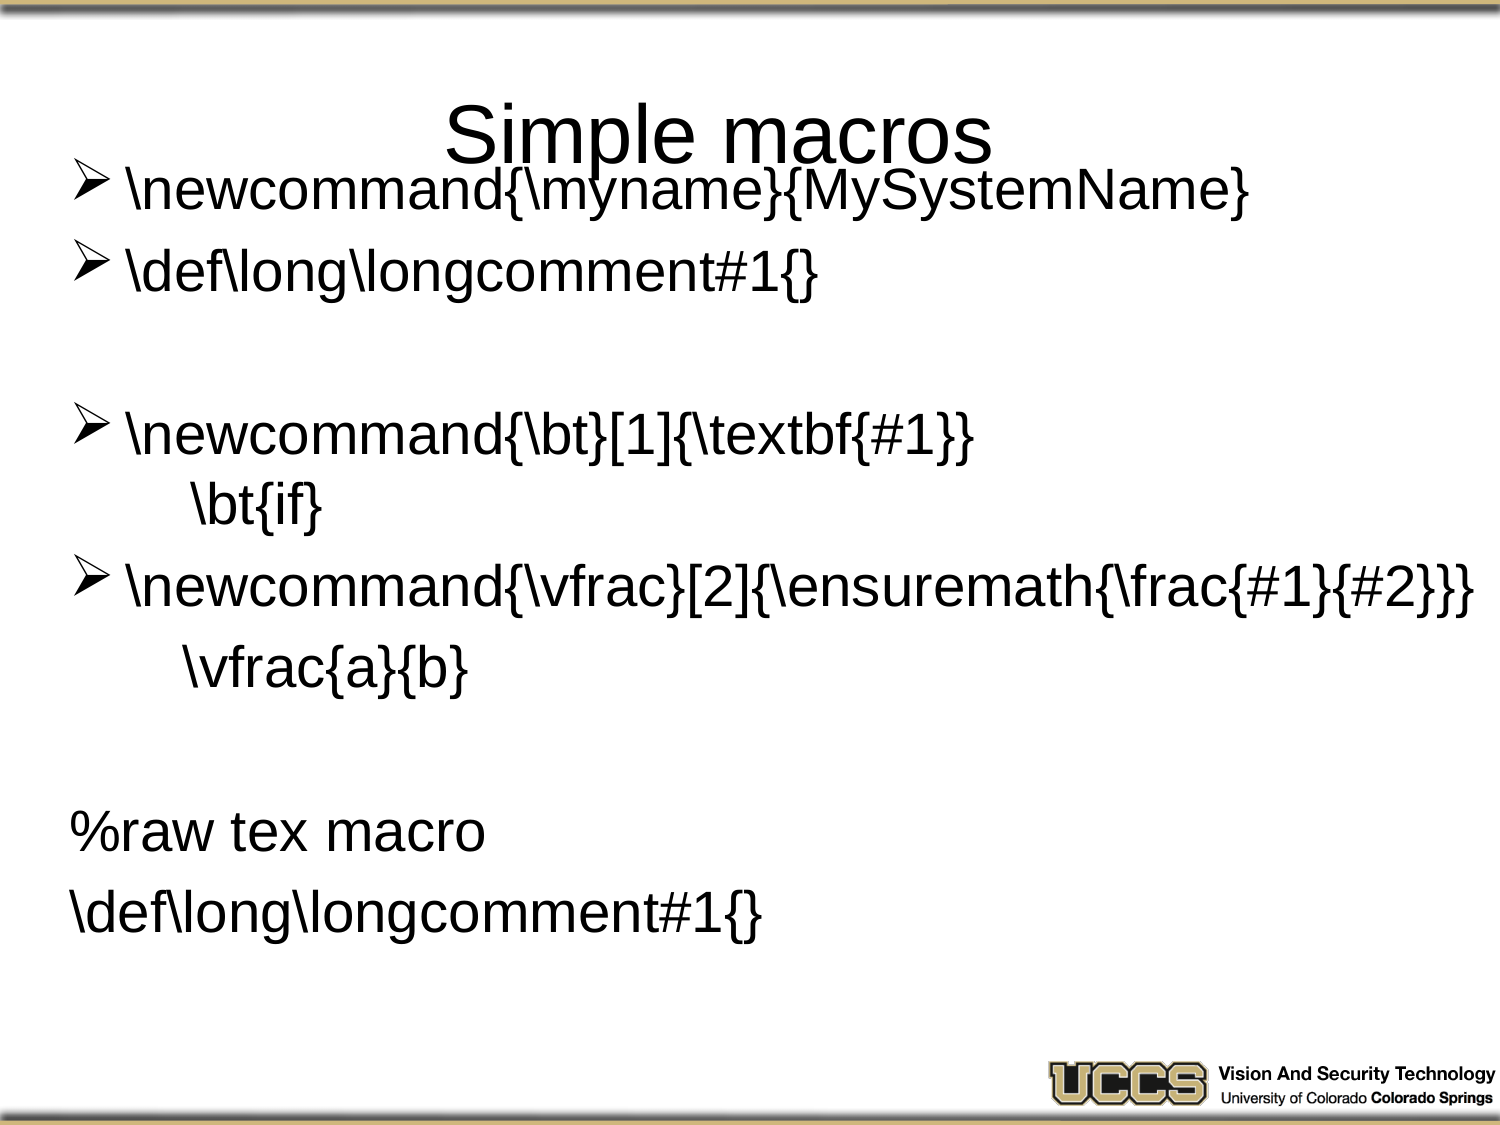

# Simple macros
\newcommand{\myname}{MySystemName}
\def\long\longcomment#1{}

\newcommand{\bt}[1]{\textbf{#1}}
    \bt{if}
\newcommand{\vfrac}[2]{\ensuremath{\frac{#1}{#2}}}
       \vfrac{a}{b}

%raw tex macro
\def\long\longcomment#1{}